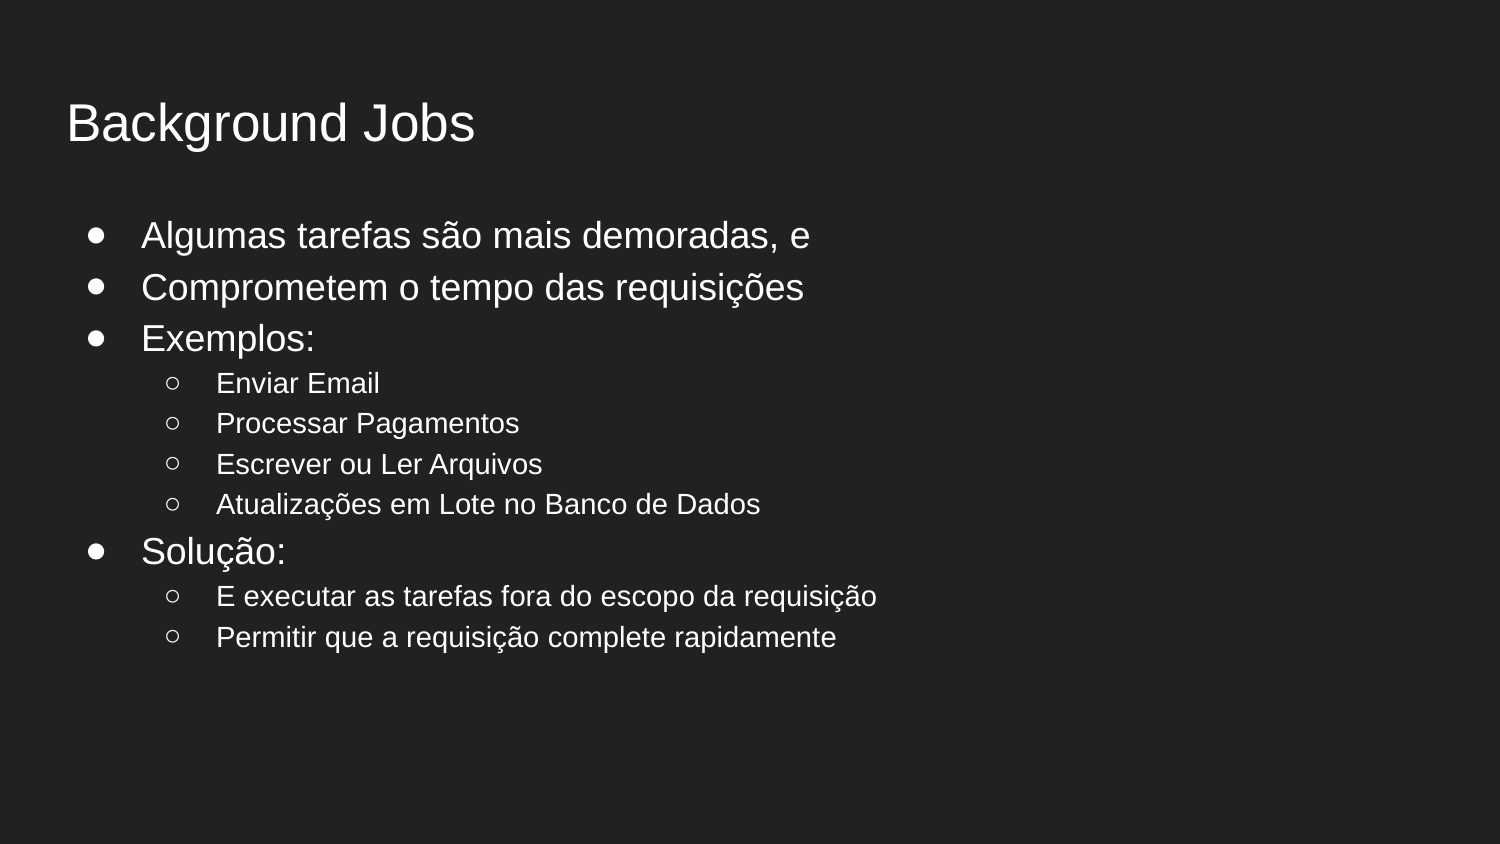

# Background Jobs
Algumas tarefas são mais demoradas, e
Comprometem o tempo das requisições
Exemplos:
Enviar Email
Processar Pagamentos
Escrever ou Ler Arquivos
Atualizações em Lote no Banco de Dados
Solução:
E executar as tarefas fora do escopo da requisição
Permitir que a requisição complete rapidamente